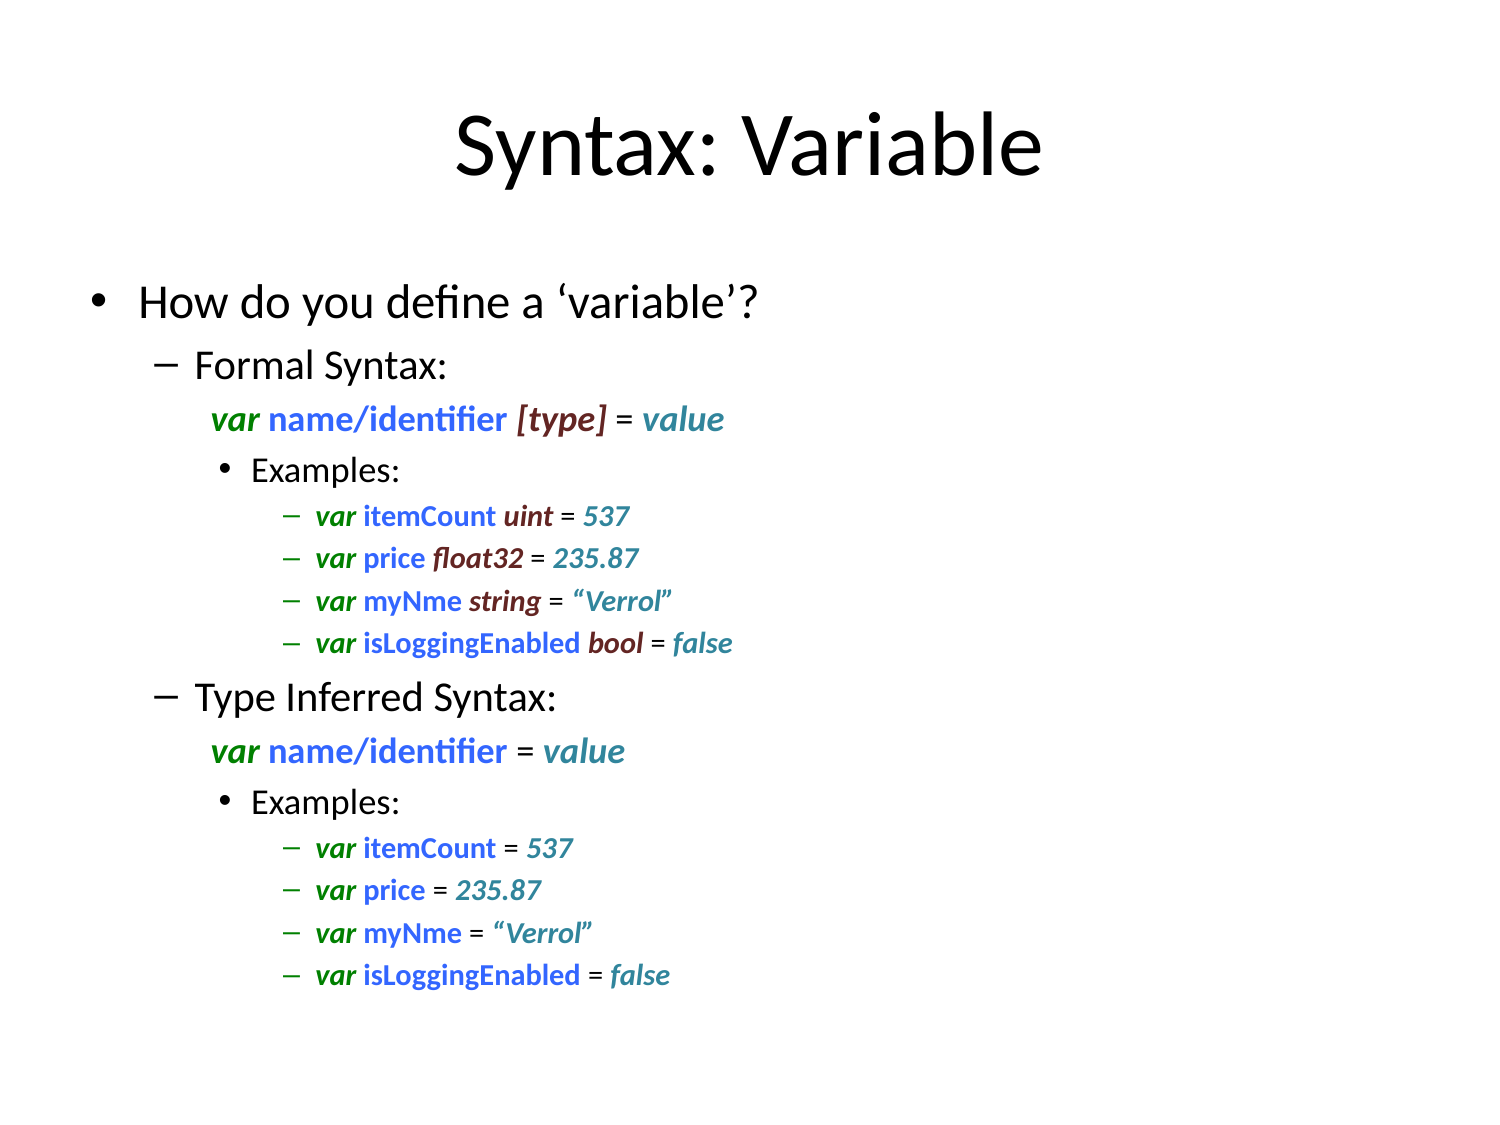

# Syntax: Variable
How do you define a ‘variable’?
Formal Syntax:
var name/identifier [type] = value
Examples:
var itemCount uint = 537
var price float32 = 235.87
var myNme string = “Verrol”
var isLoggingEnabled bool = false
Type Inferred Syntax:
var name/identifier = value
Examples:
var itemCount = 537
var price = 235.87
var myNme = “Verrol”
var isLoggingEnabled = false